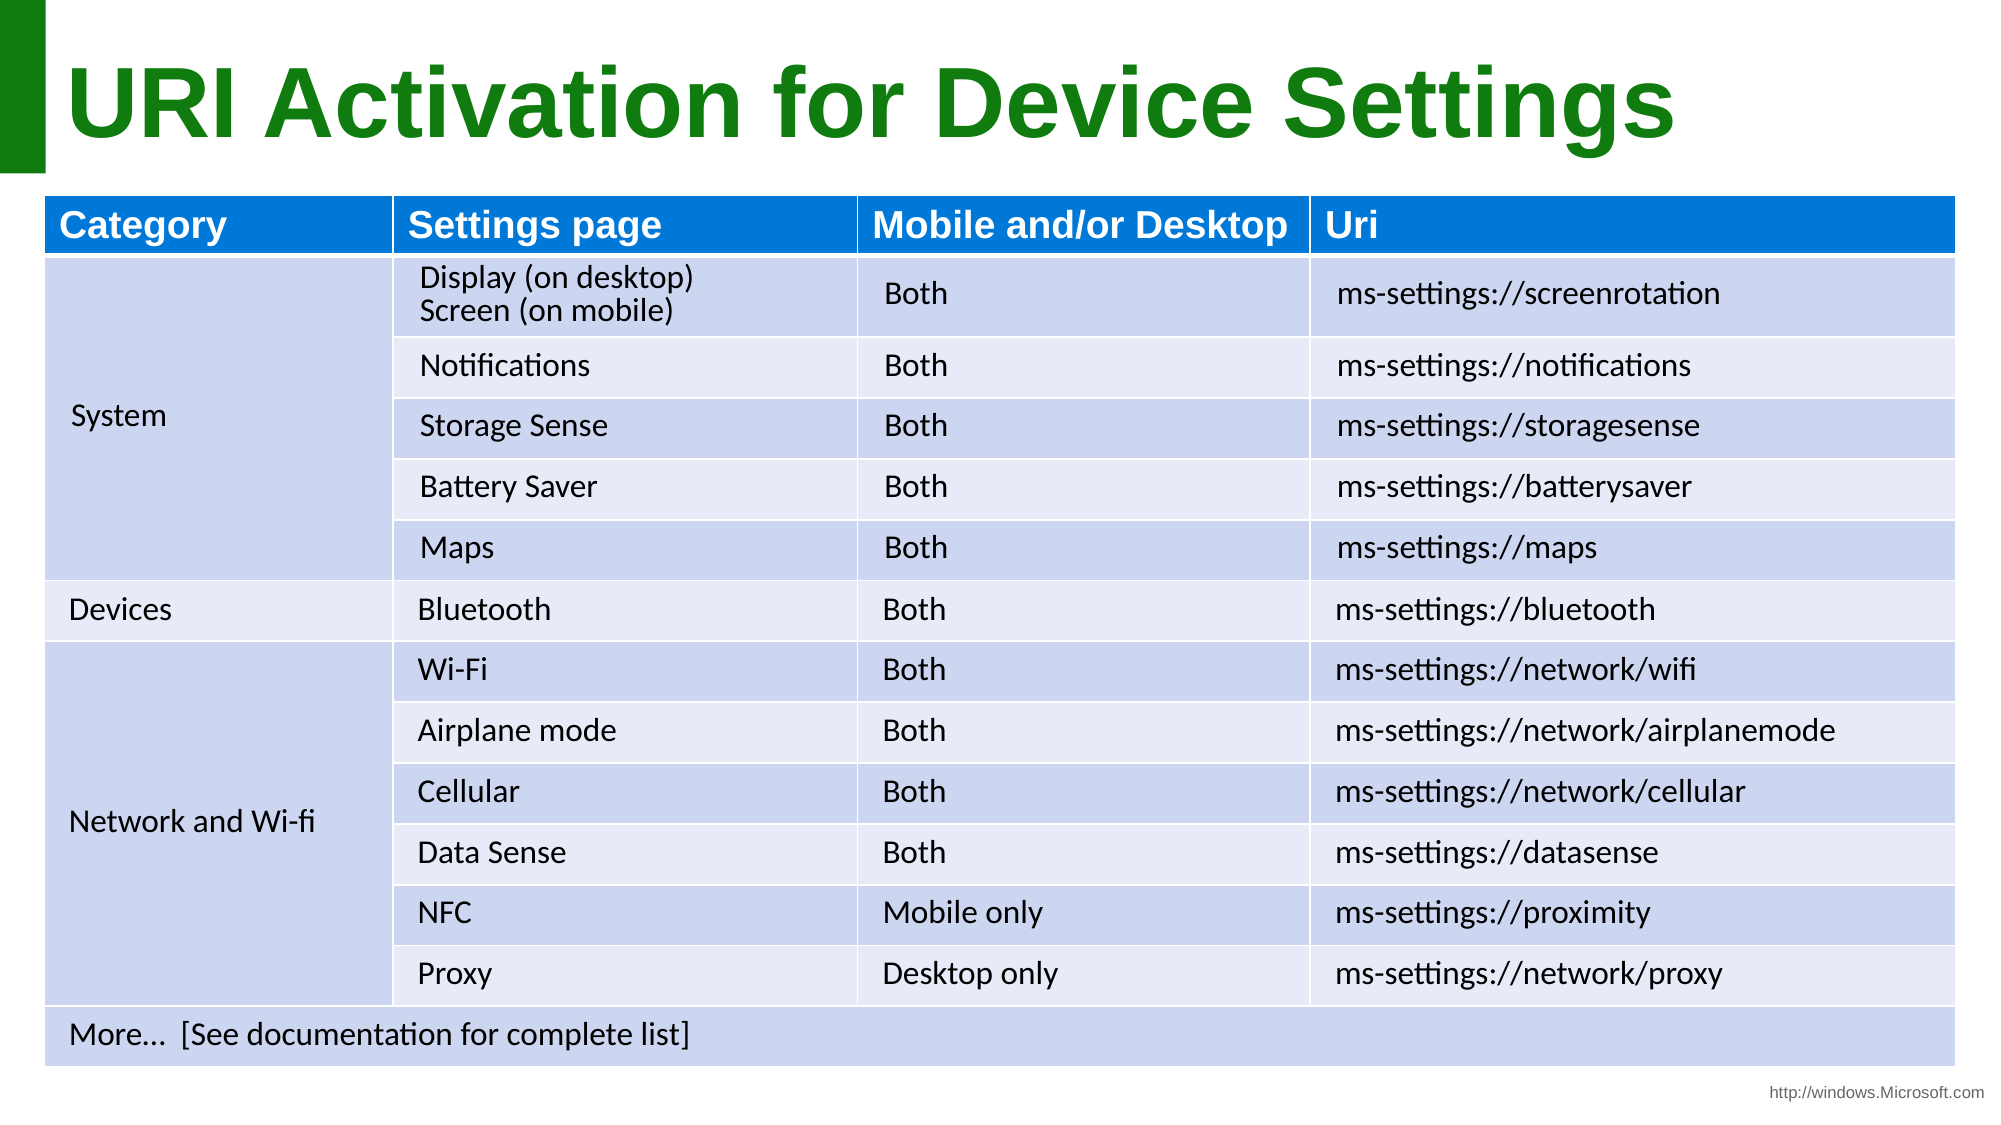

# URI Activation for Device Settings
| Category | Settings page | Mobile and/or Desktop | Uri |
| --- | --- | --- | --- |
| System | Display (on desktop) Screen (on mobile) | Both | ms-settings://screenrotation |
|  | Notifications | Both | ms-settings://notifications |
|  | Storage Sense | Both | ms-settings://storagesense |
|  | Battery Saver | Both | ms-settings://batterysaver |
|  | Maps | Both | ms-settings://maps |
| Devices | Bluetooth | Both | ms-settings://bluetooth |
| Network and Wi-fi | Wi-Fi | Both | ms-settings://network/wifi |
|  | Airplane mode | Both | ms-settings://network/airplanemode |
|  | Cellular | Both | ms-settings://network/cellular |
|  | Data Sense | Both | ms-settings://datasense |
|  | NFC | Mobile only | ms-settings://proximity |
|  | Proxy | Desktop only | ms-settings://network/proxy |
| More… [See documentation for complete list] |  |  |  |